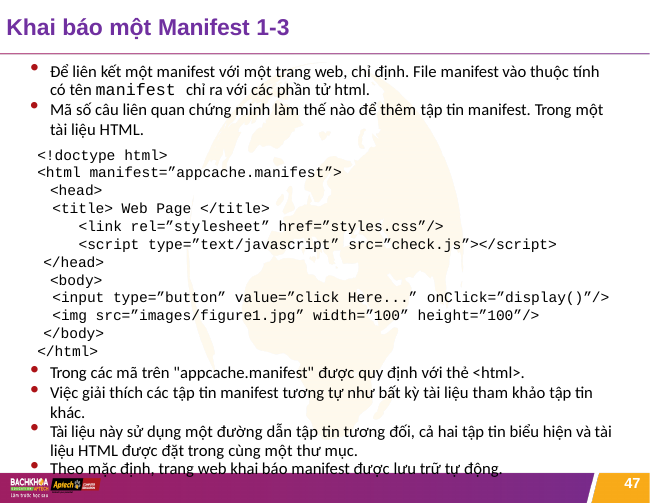

# Khai báo một Manifest 1-3
Để liên kết một manifest với một trang web, chỉ định. File manifest vào thuộc tính  có tên manifest chỉ ra với các phần tử html.
Mã số câu liên quan chứng minh làm thế nào để thêm tập tin manifest. Trong một tài liệu HTML.
<!doctype html>
<html manifest=”appcache.manifest”>
<head>
<title> Web Page </title>
<link rel=”stylesheet” href=”styles.css”/>
<script type=”text/javascript” src=”check.js”></script>
</head>
<body>
<input type=”button” value=”click Here...” onClick=”display()”/>
<img src=”images/figure1.jpg” width=”100” height=”100”/>
</body>
</html>
Trong các mã trên "appcache.manifest" được quy định với thẻ <html>.
Việc giải thích các tập tin manifest tương tự như bất kỳ tài liệu tham khảo tập tin  khác.
Tài liệu này sử dụng một đường dẫn tập tin tương đối, cả hai tập tin biểu hiện và tài  liệu HTML được đặt trong cùng một thư mục.
Theo mặc định, trang web khai báo manifest được lưu trữ tự động.
47